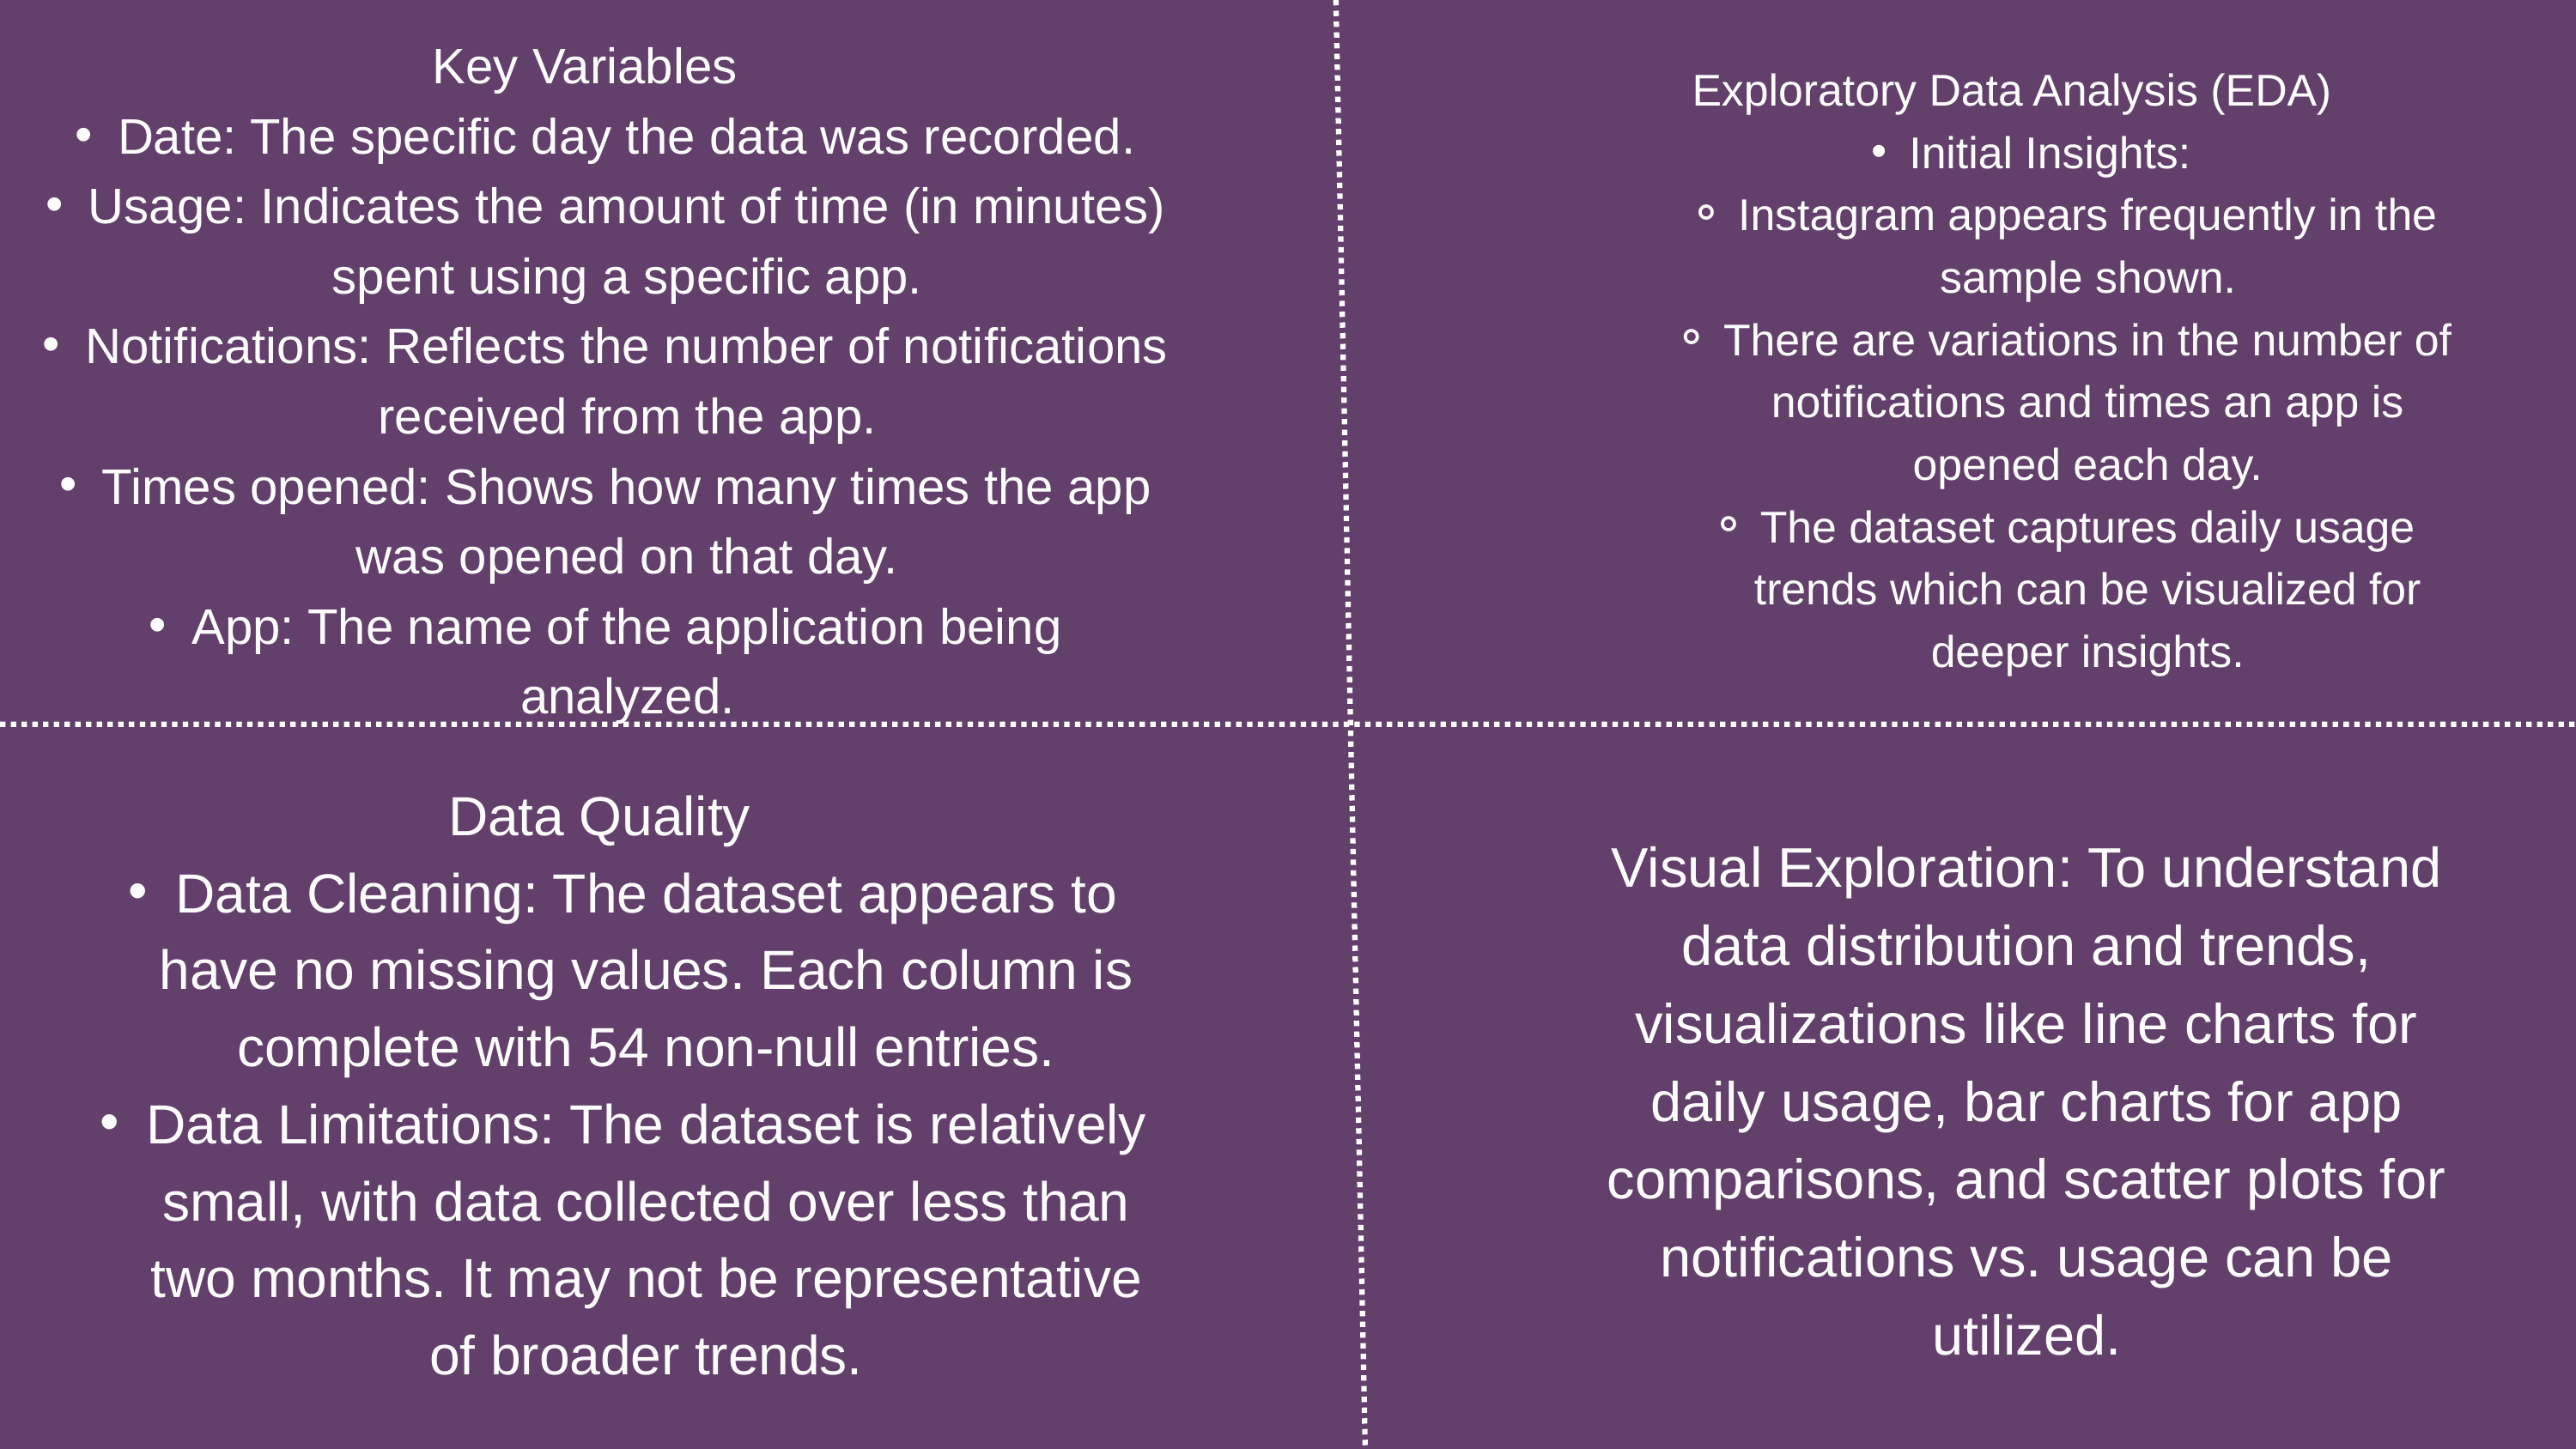

Key Variables
Date: The specific day the data was recorded.
Usage: Indicates the amount of time (in minutes) spent using a specific app.
Notifications: Reflects the number of notifications received from the app.
Times opened: Shows how many times the app was opened on that day.
App: The name of the application being analyzed.

Exploratory Data Analysis (EDA)
Initial Insights:
Instagram appears frequently in the sample shown.
There are variations in the number of notifications and times an app is opened each day.
The dataset captures daily usage trends which can be visualized for deeper insights.

Data Quality
Data Cleaning: The dataset appears to have no missing values. Each column is complete with 54 non-null entries.
Data Limitations: The dataset is relatively small, with data collected over less than two months. It may not be representative of broader trends.

Visual Exploration: To understand data distribution and trends, visualizations like line charts for daily usage, bar charts for app comparisons, and scatter plots for notifications vs. usage can be utilized.